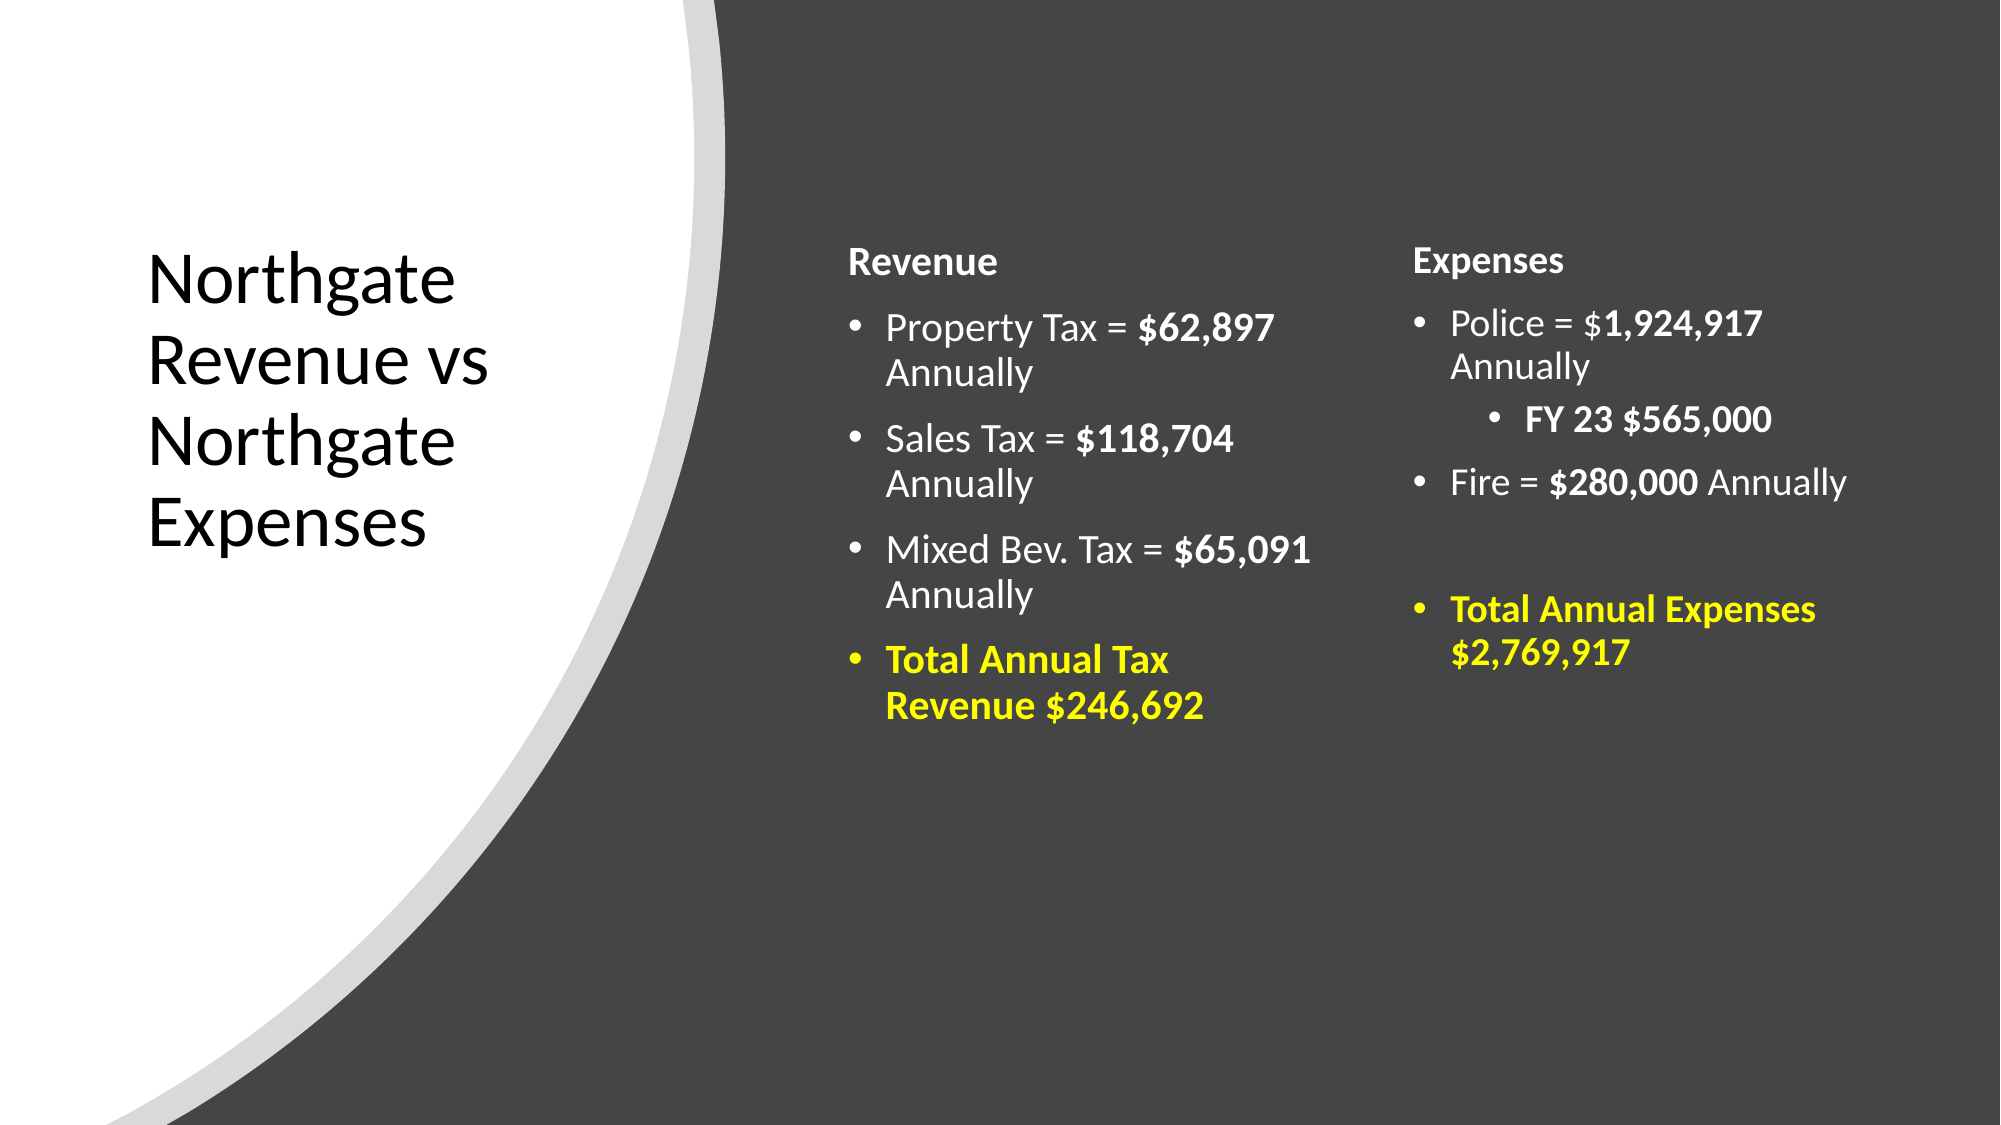

# Northgate Revenue vs Northgate Expenses
Revenue
Property Tax = $62,897 Annually
Sales Tax = $118,704 Annually
Mixed Bev. Tax = $65,091 Annually
Total Annual Tax Revenue $246,692
Expenses
Police = $1,924,917 Annually
FY 23 $565,000
Fire = $280,000 Annually

Total Annual Expenses  $2,769,917